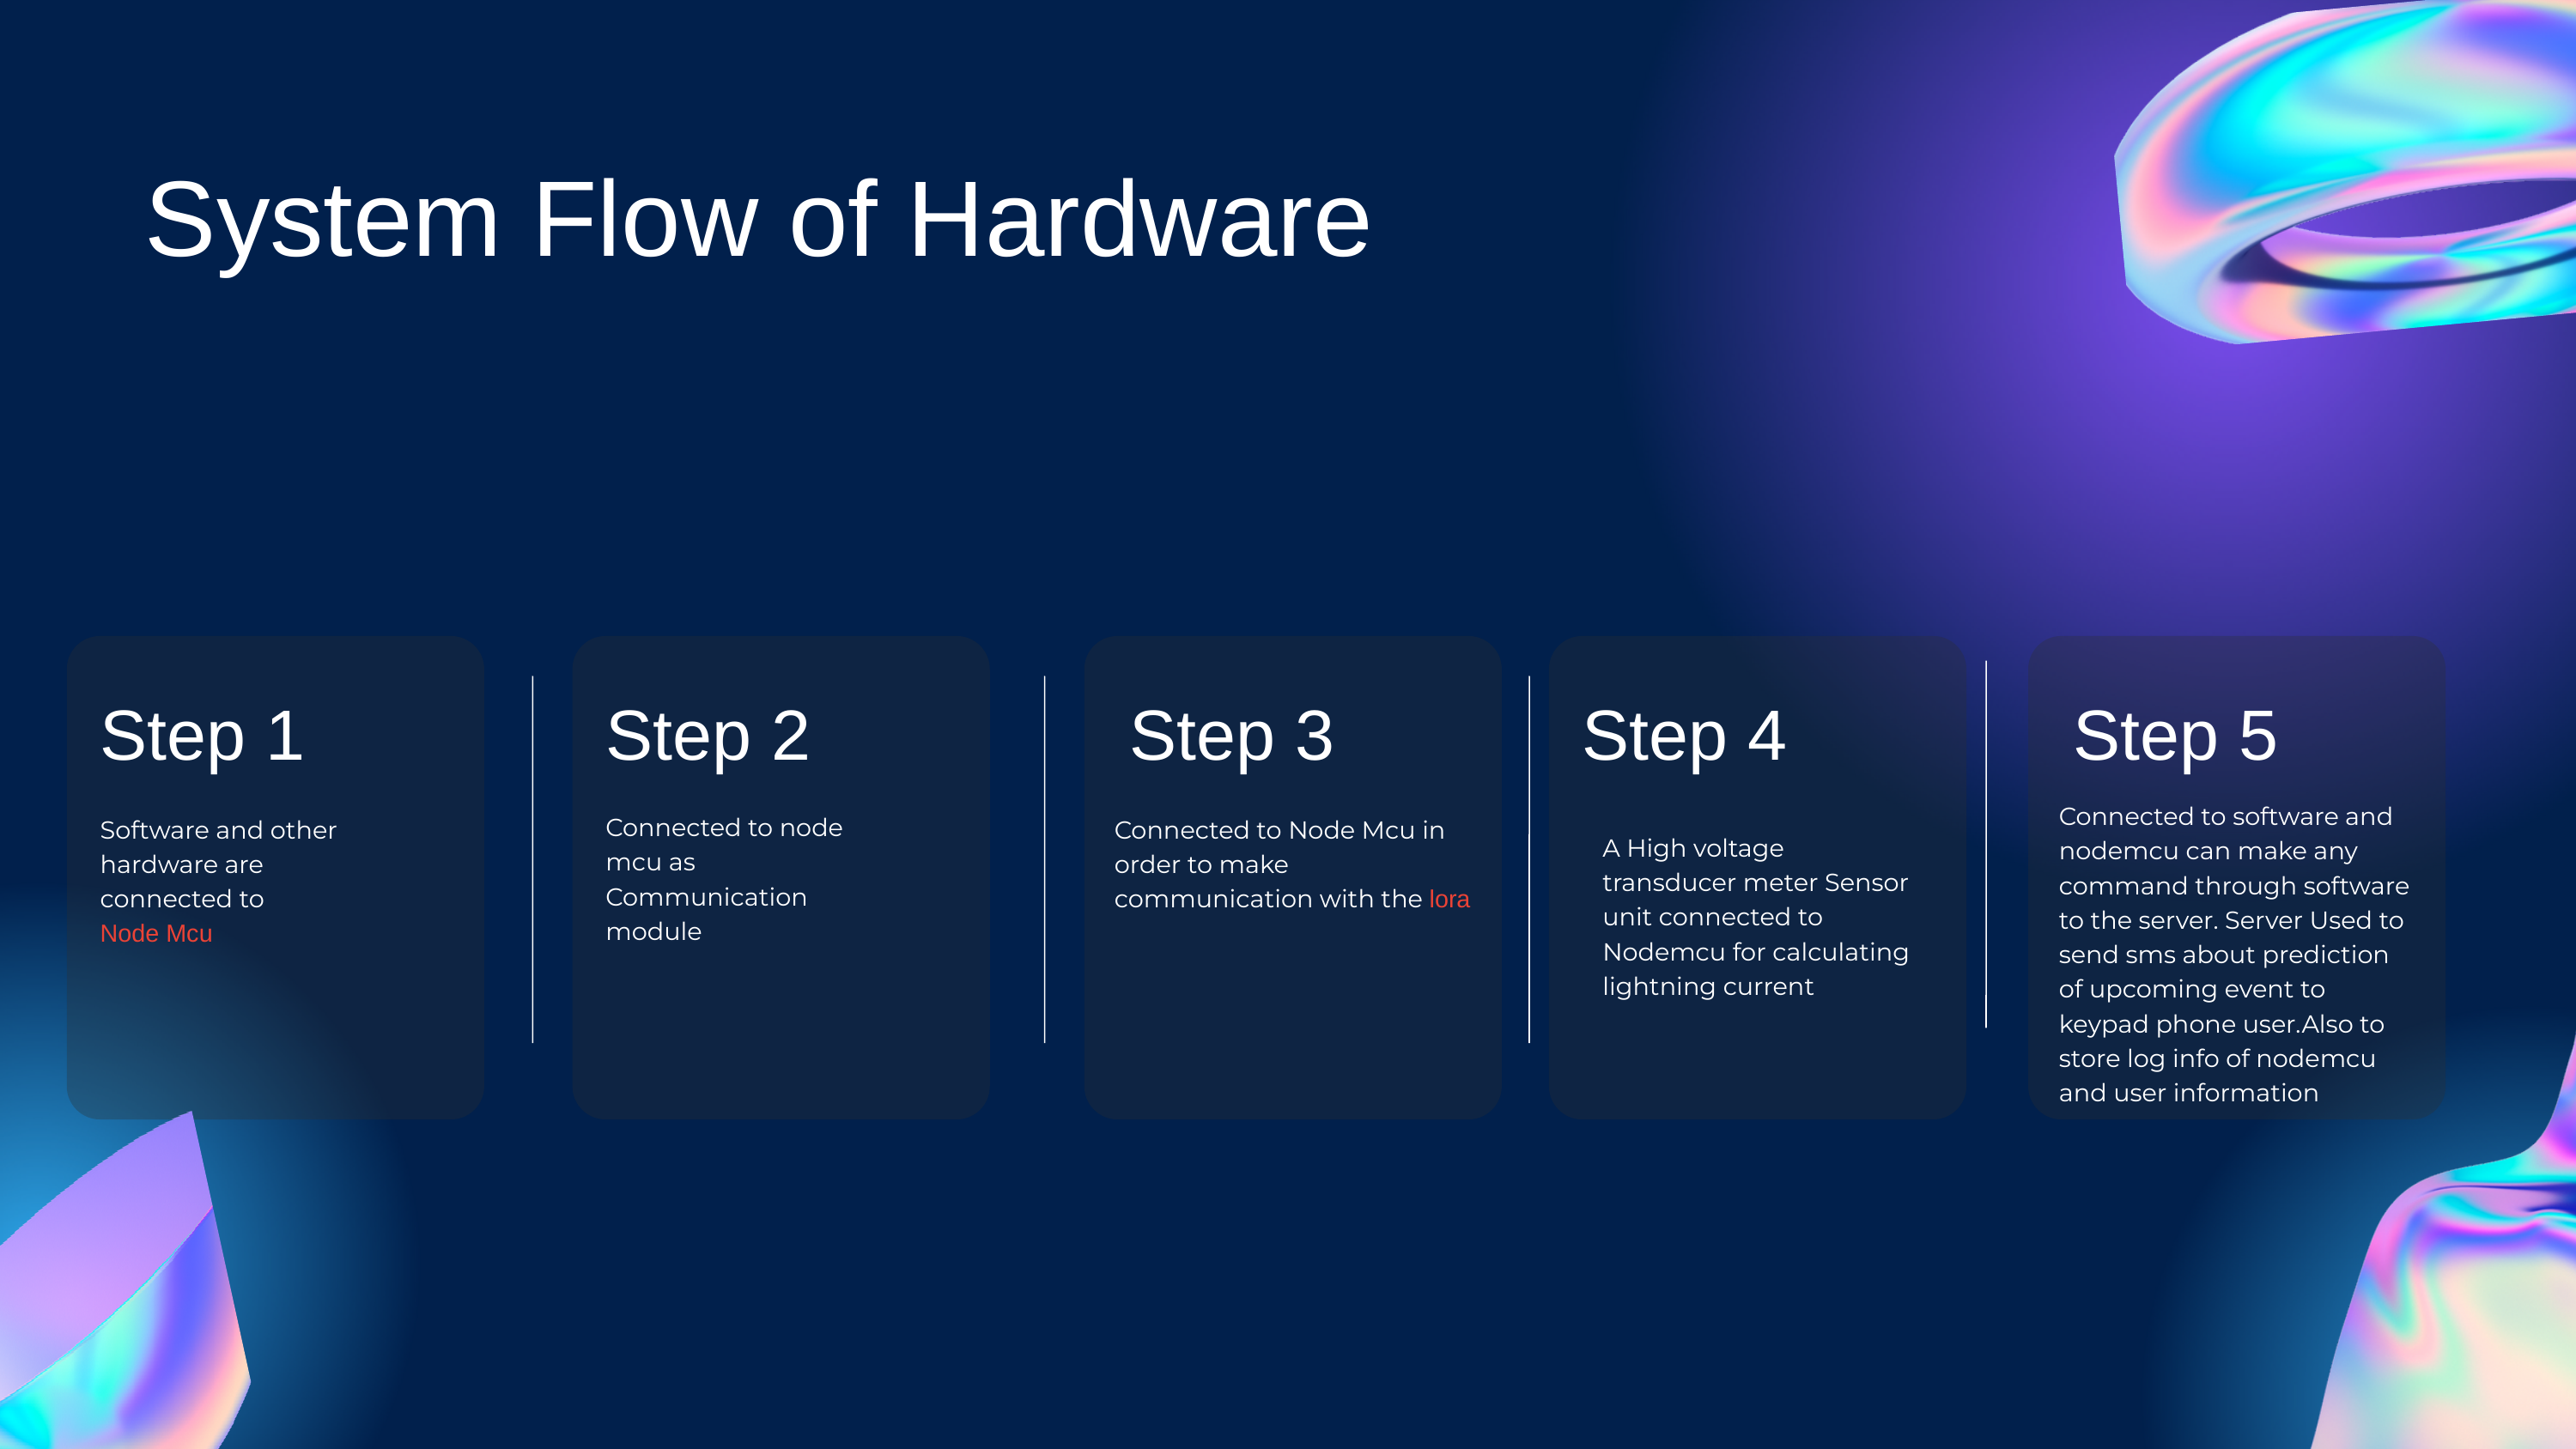

System Flow of Hardware

Step 1
Step 2
Step 3
Step 4
Step 5

Connected to software and nodemcu can make any command through software to the server. Server Used to send sms about prediction of upcoming event to keypad phone user.Also to store log info of nodemcu and user information
Connected to node mcu as Communication module

Software and other hardware are connected to
Node Mcu
Connected to Node Mcu in order to make communication with the lora

A High voltage transducer meter Sensor unit connected to Nodemcu for calculating lightning current